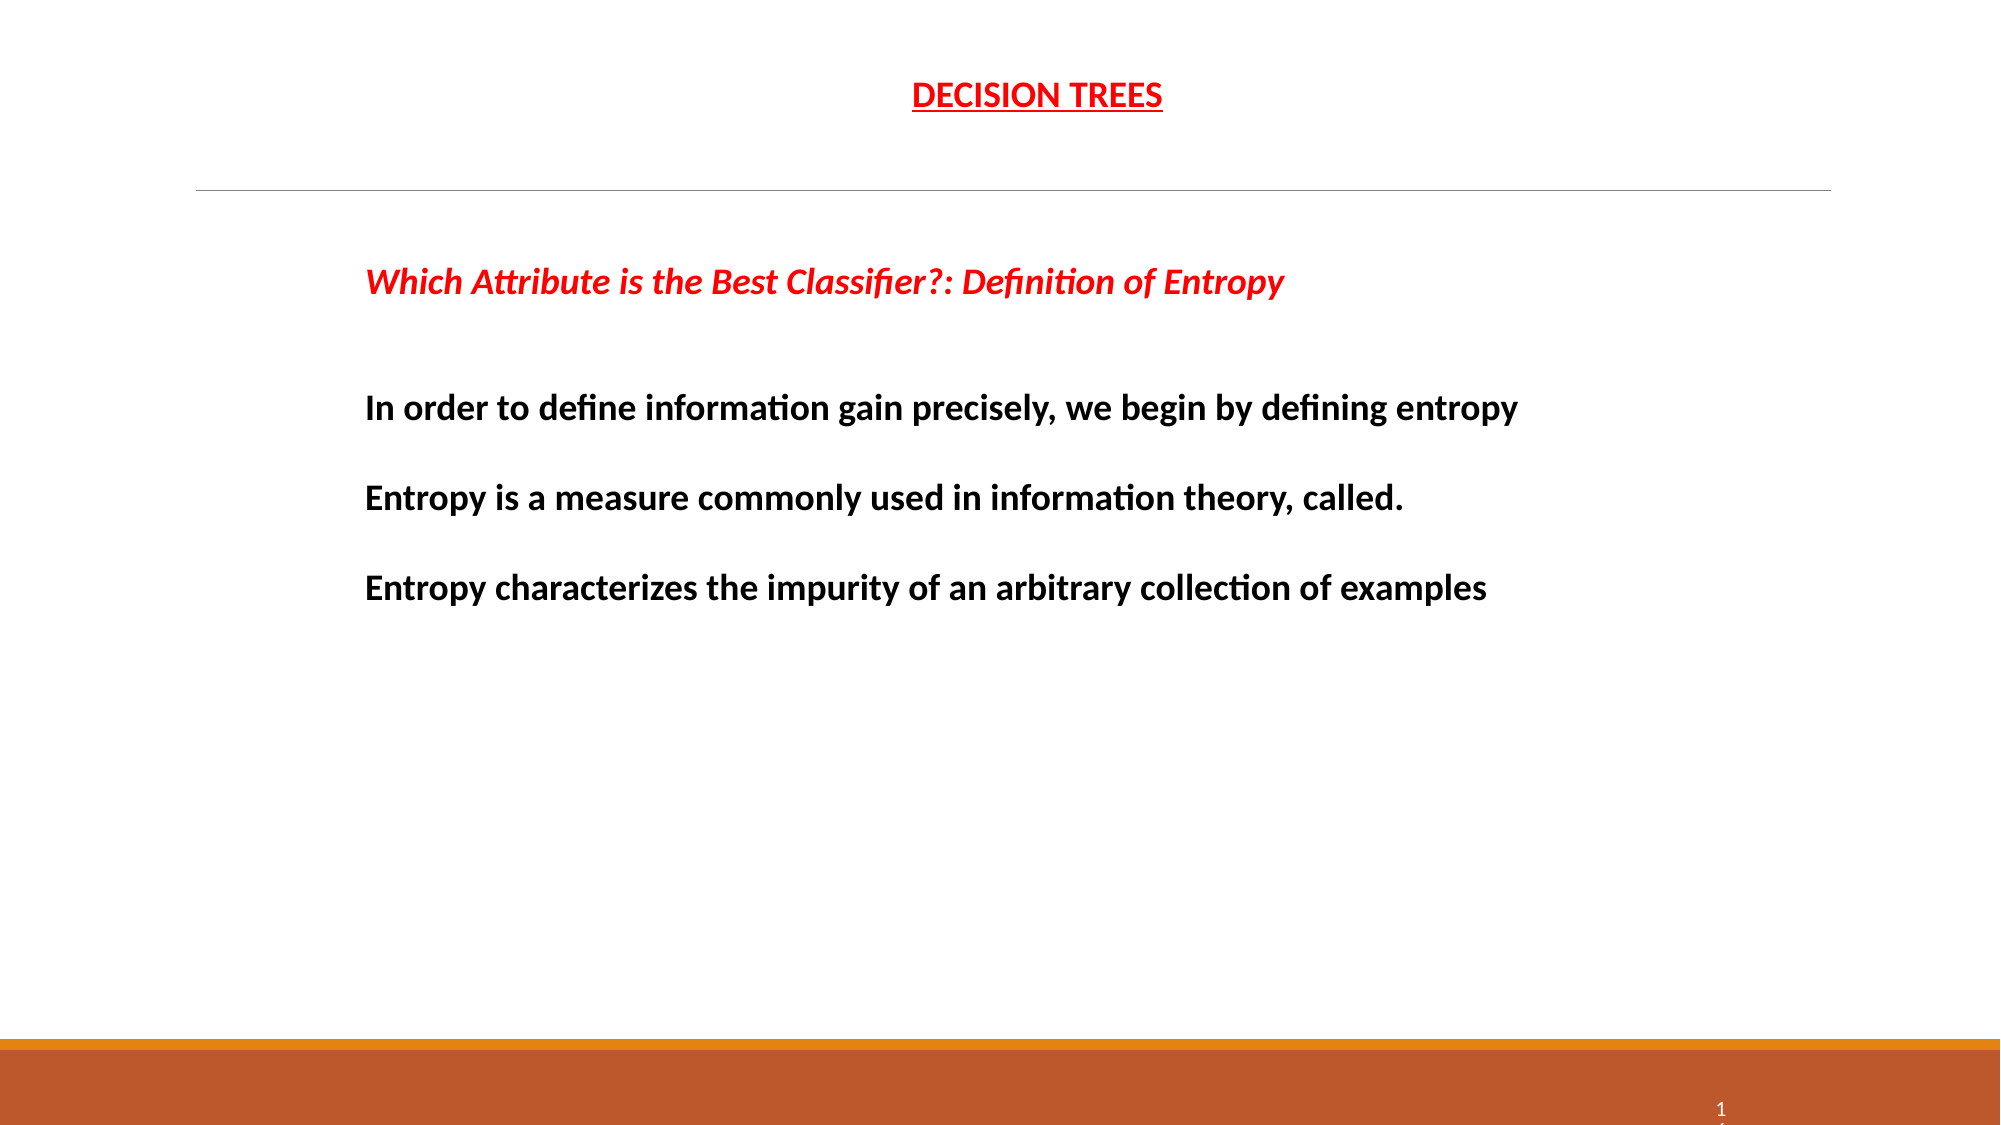

DECISION TREES
Which Attribute is the Best Classifier?: Definition of Entropy
In order to define information gain precisely, we begin by defining entropy

Entropy is a measure commonly used in information theory, called.

Entropy characterizes the impurity of an arbitrary collection of examples
16